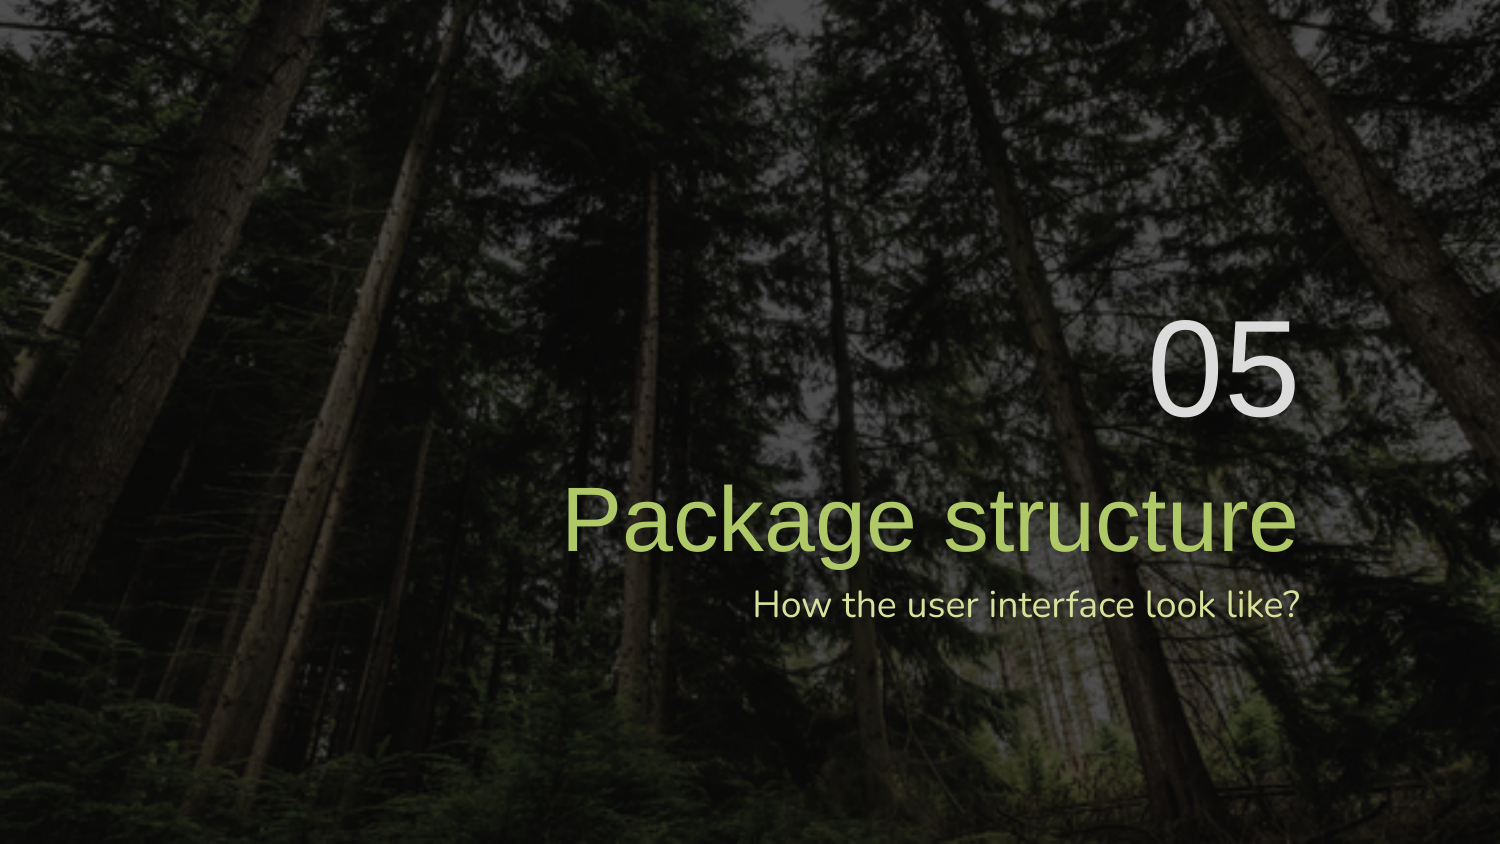

05
Package structure
How the user interface look like?